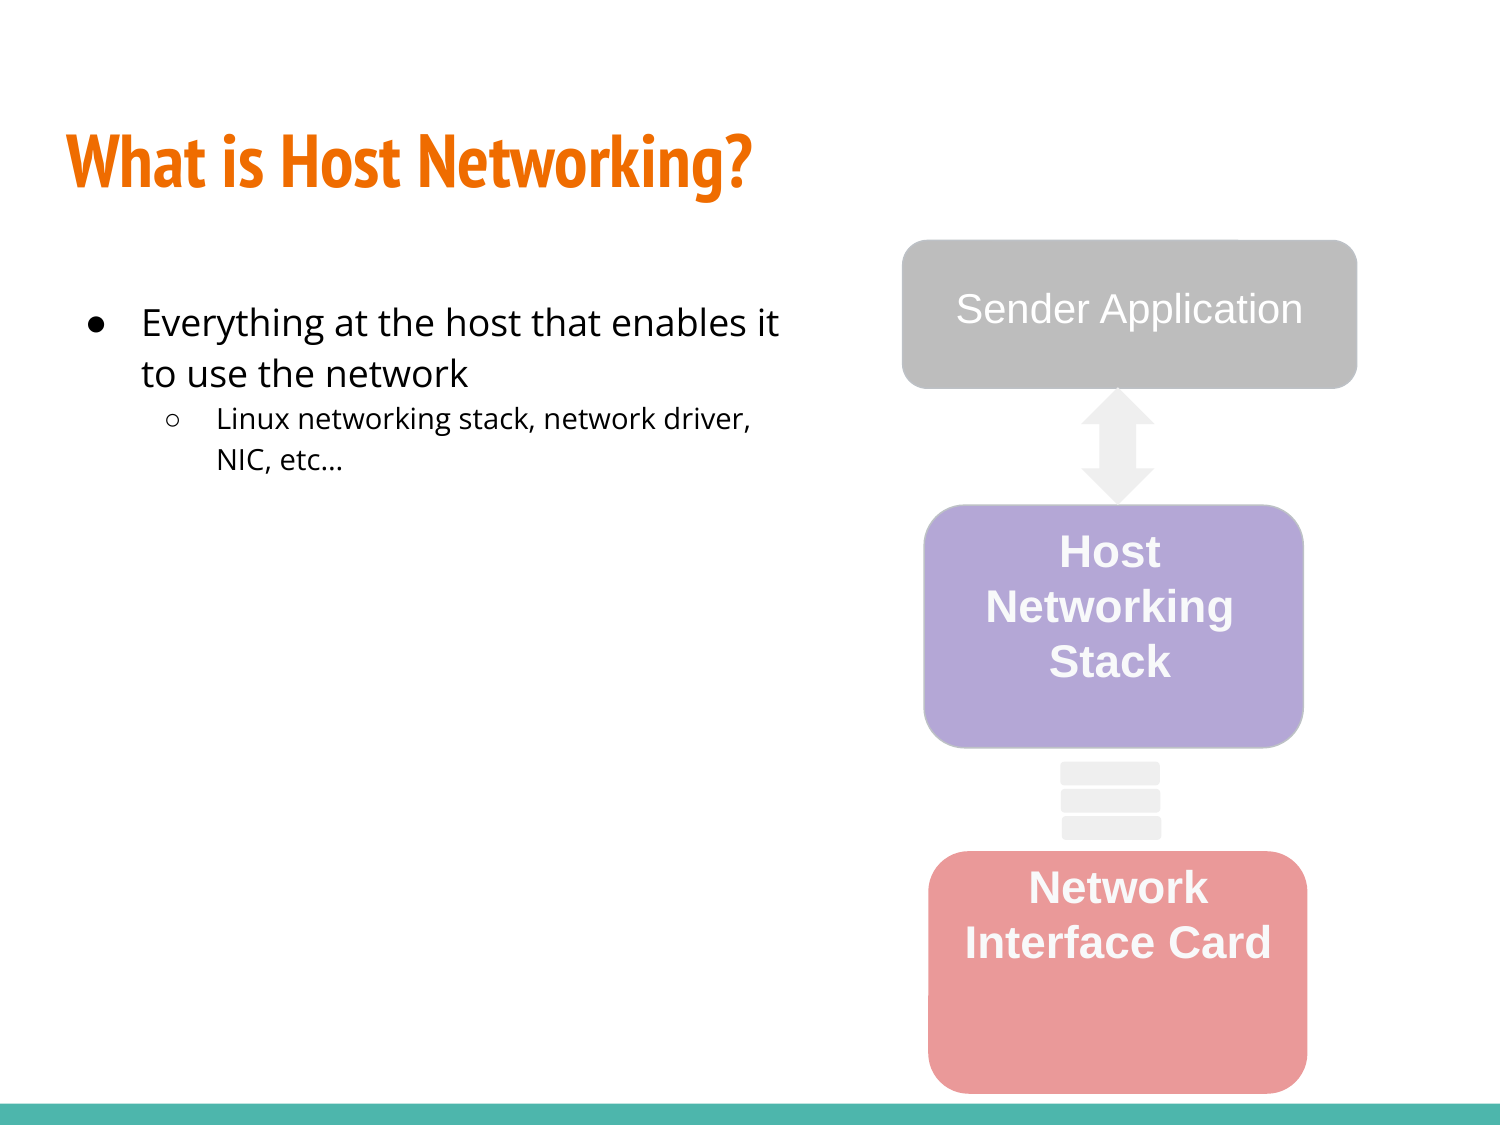

# What is Host Networking?

Sender Application
Everything at the host that enables it to use the network
Linux networking stack, network driver, NIC, etc…

Host Networking Stack

Network Interface Card